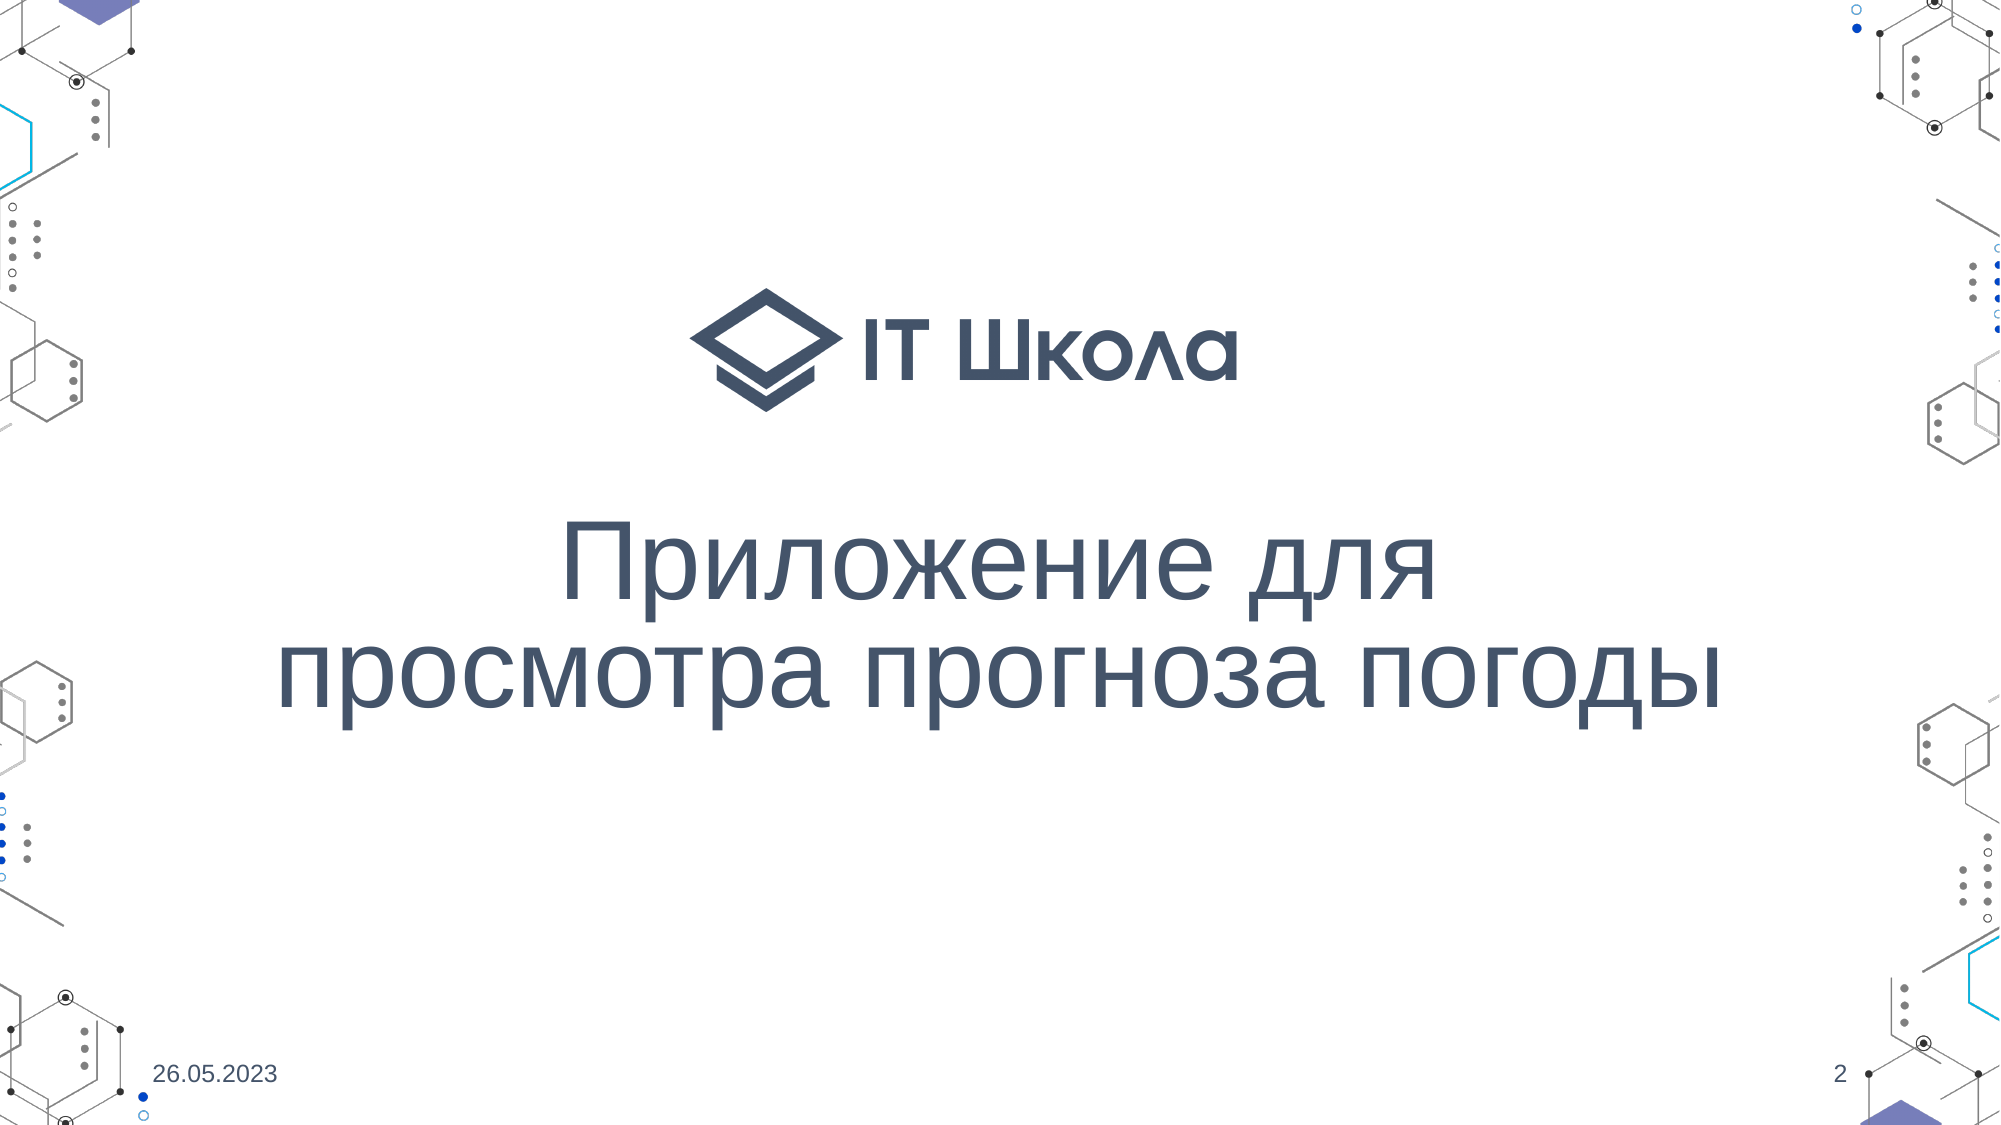

# Приложение для просмотра прогноза погоды

26.05.2023
2